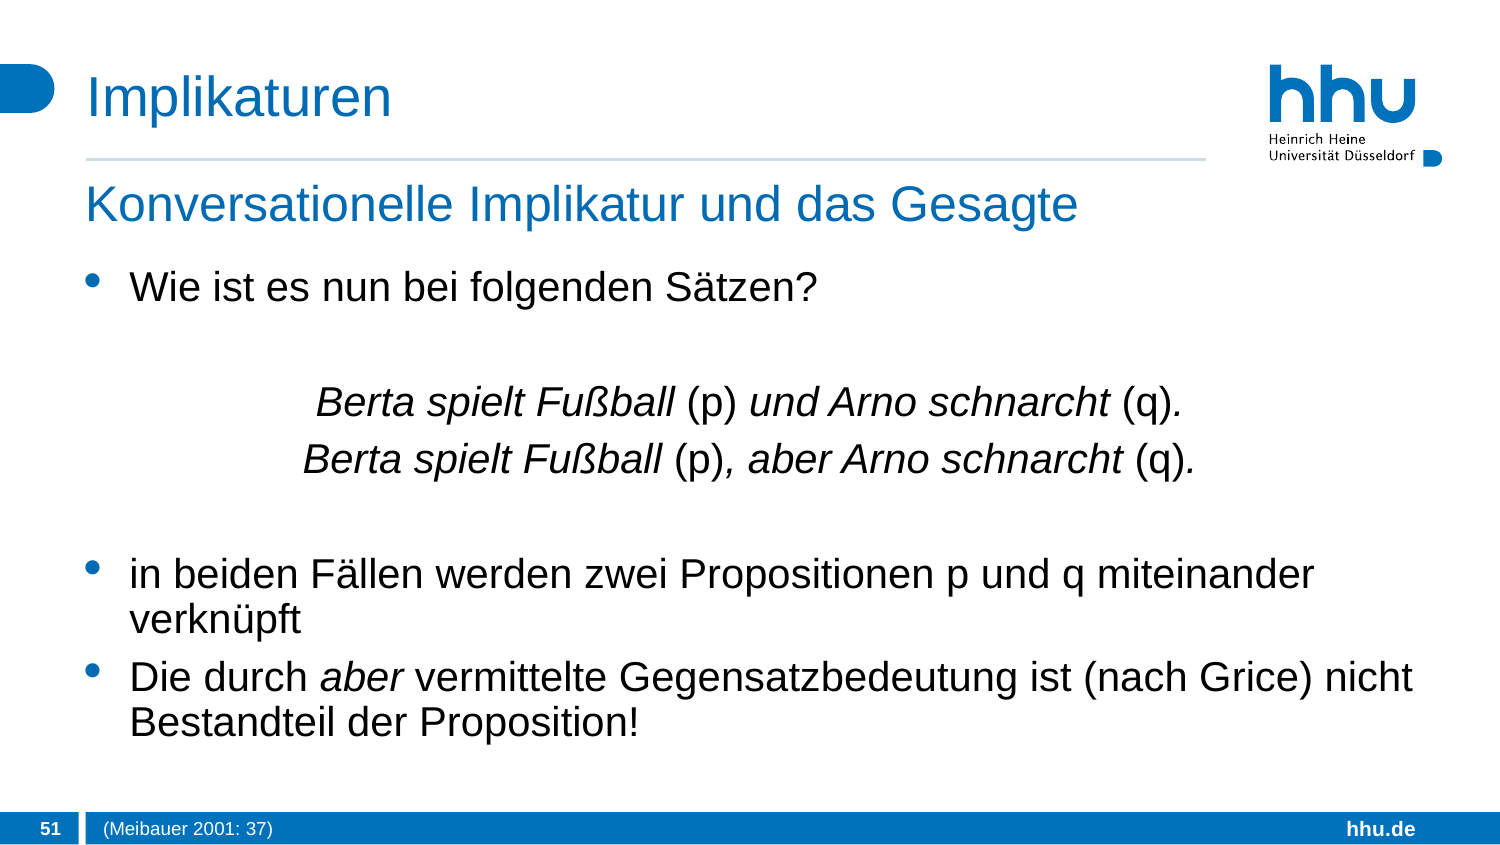

# Implikaturen
Konversationelle Implikatur und das Gesagte
Wie ist es nun bei folgenden Sätzen?

Berta spielt Fußball (p) und Arno schnarcht (q).
Berta spielt Fußball (p), aber Arno schnarcht (q).

in beiden Fällen werden zwei Propositionen p und q miteinander verknüpft
Die durch aber vermittelte Gegensatzbedeutung ist (nach Grice) nicht Bestandteil der Proposition!
51
(Meibauer 2001: 37)